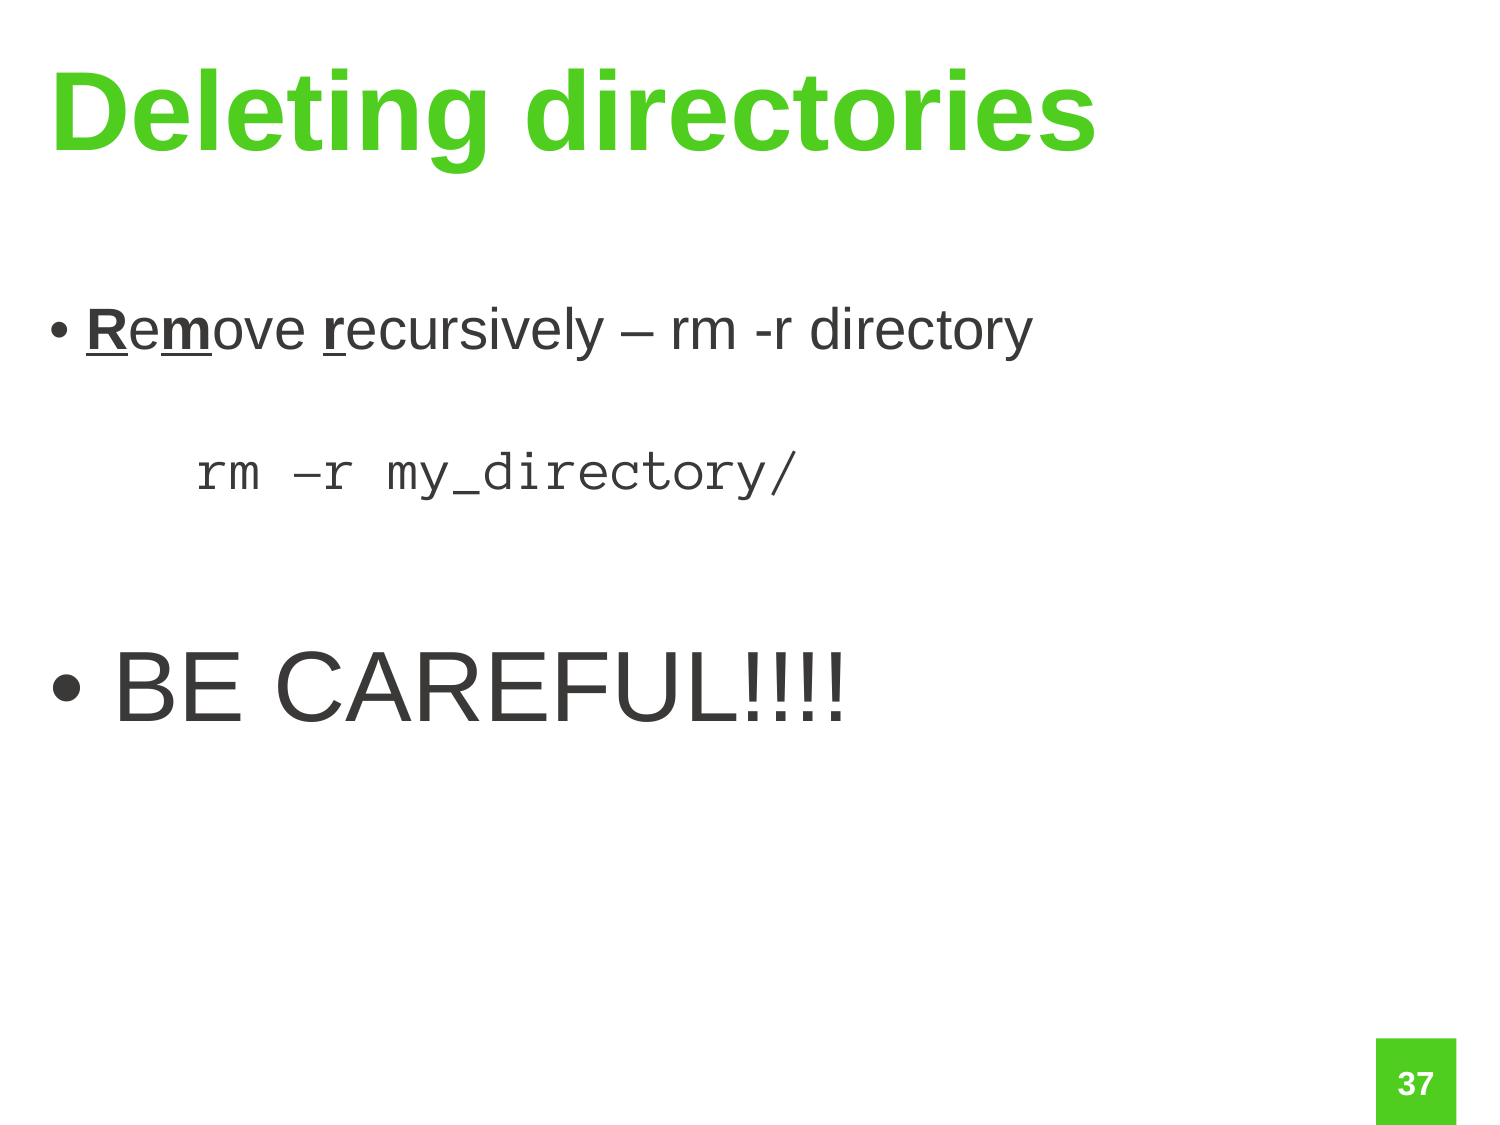

Deleting directories
• Remove recursively – rm -r directory
	rm –r my_directory/
• BE CAREFUL!!!!

37